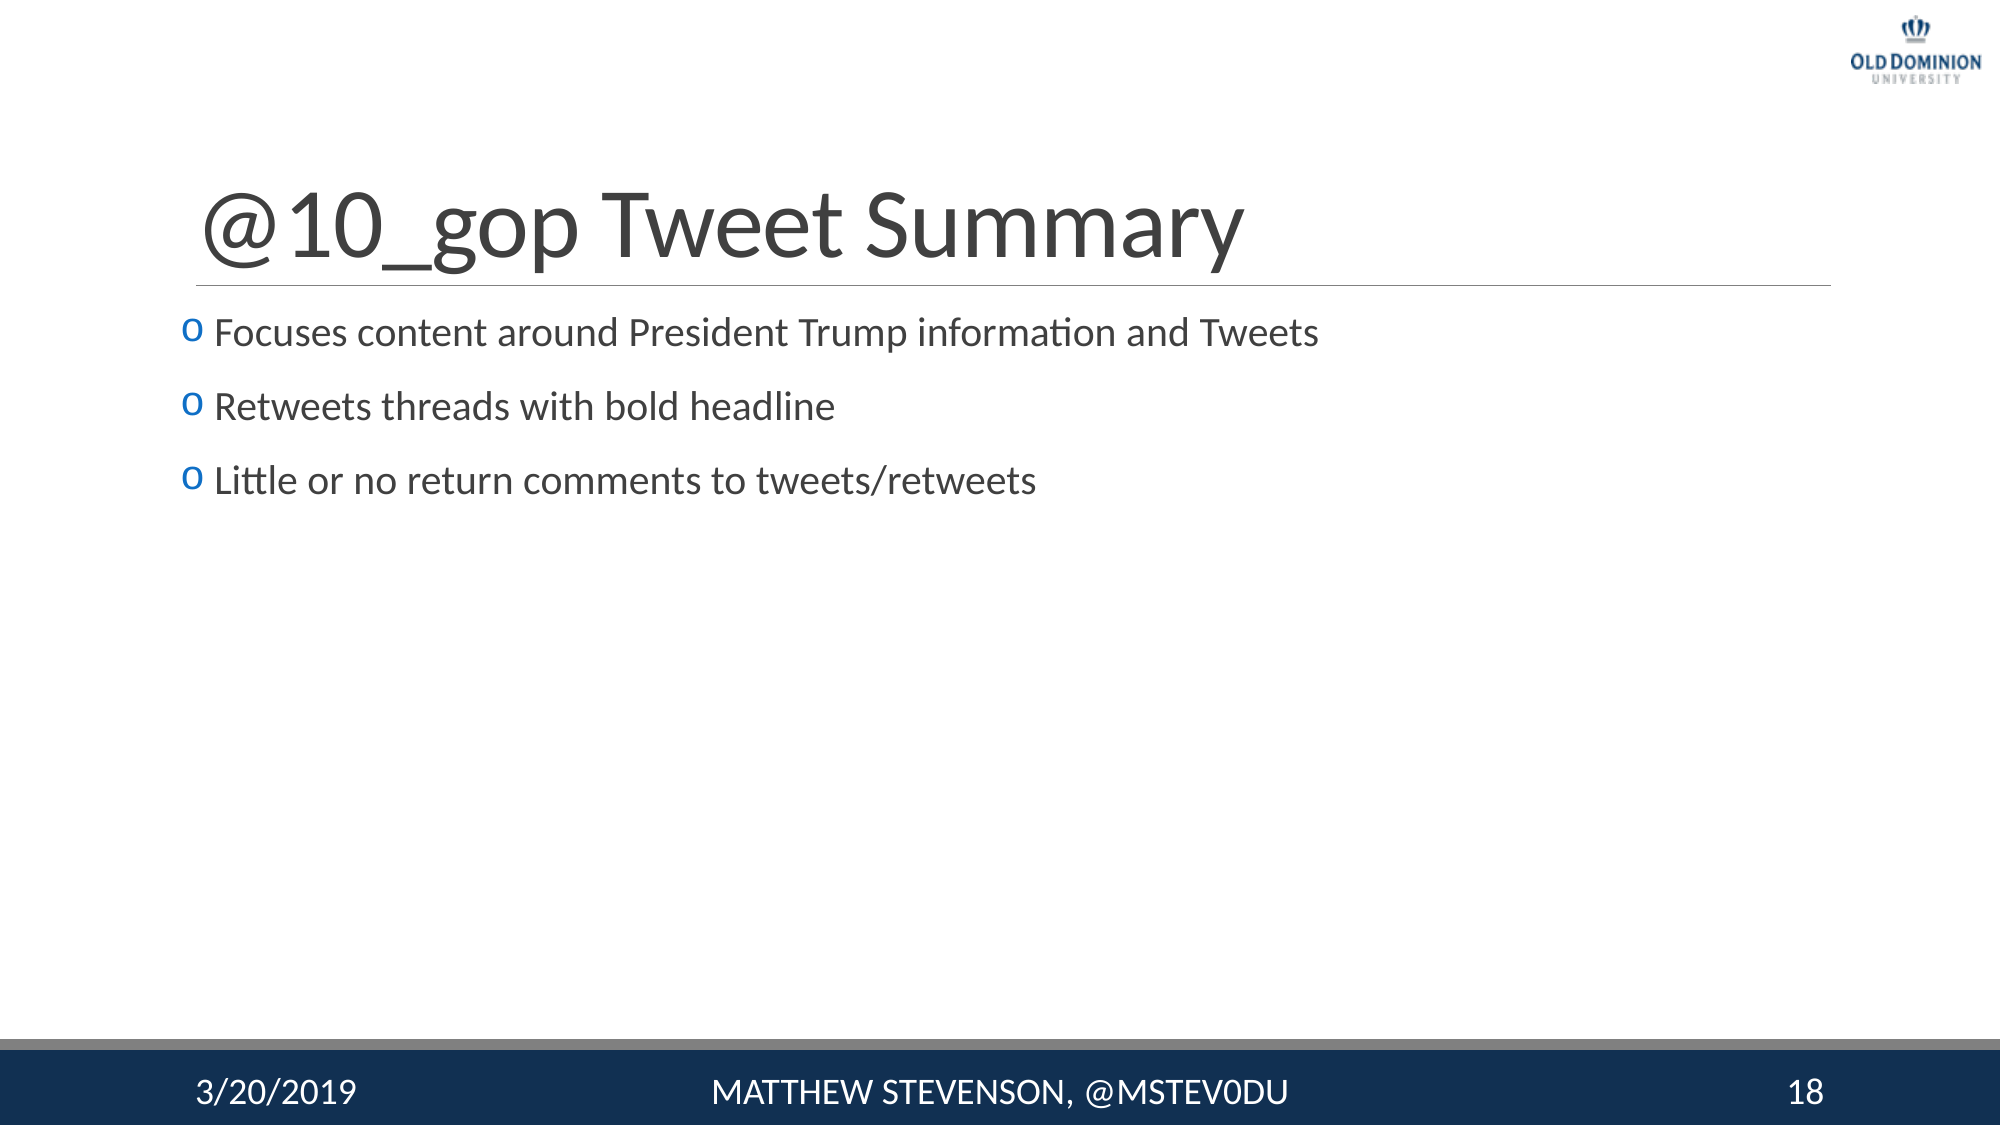

# @10_gop Tweet Summary
 Focuses content around President Trump information and Tweets
 Retweets threads with bold headline
 Little or no return comments to tweets/retweets
3/20/2019
Matthew Stevenson, @mstev0du
18